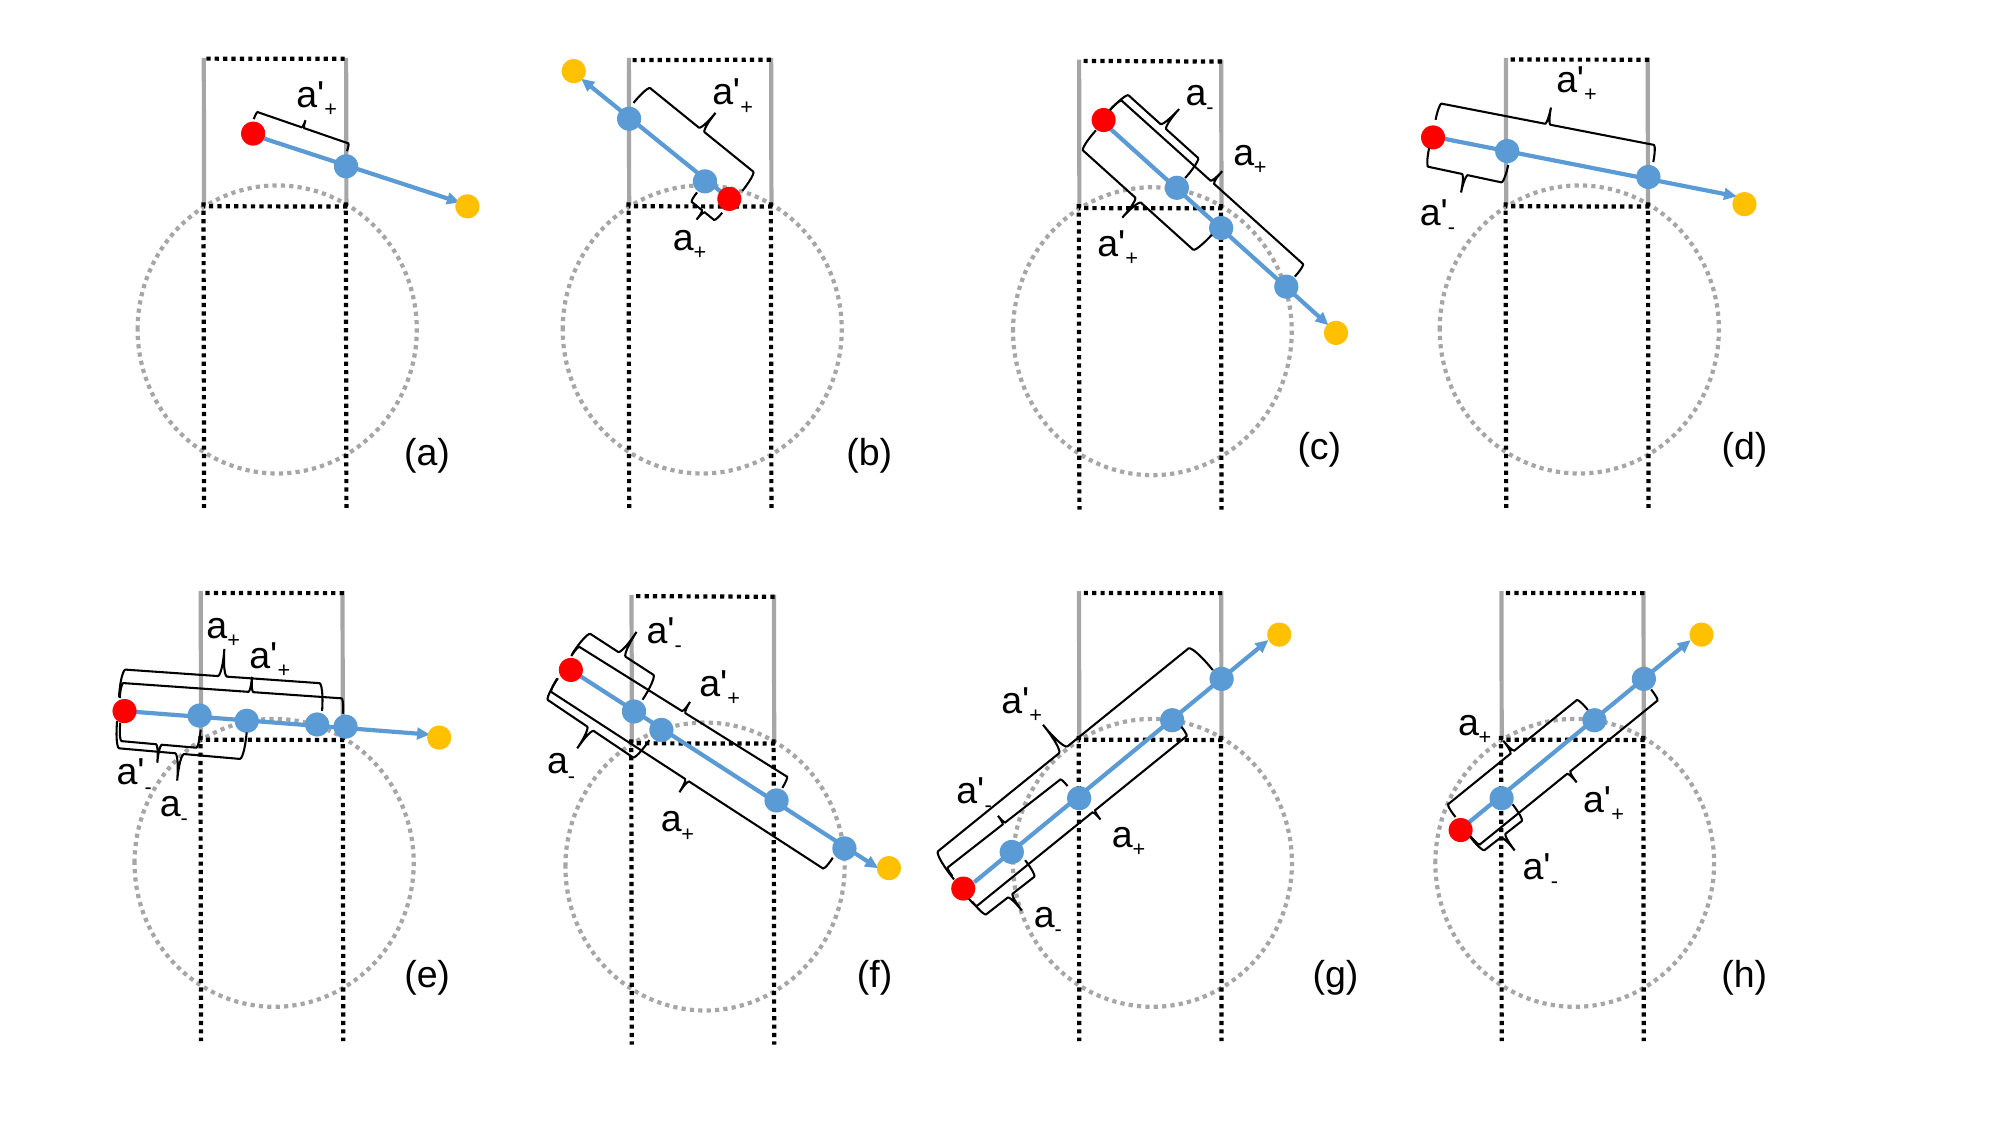

a'+

a'-
(d)

a'+

(a)

a'+

a+
(b)

a'+
a-

a+
(c)

a'+

a'-
a+

a-

a'+

a'-
a+

a-

(g)

a+

a'-

a'+
(h)

a'-
a'+

a-
a+

(e)
(f)